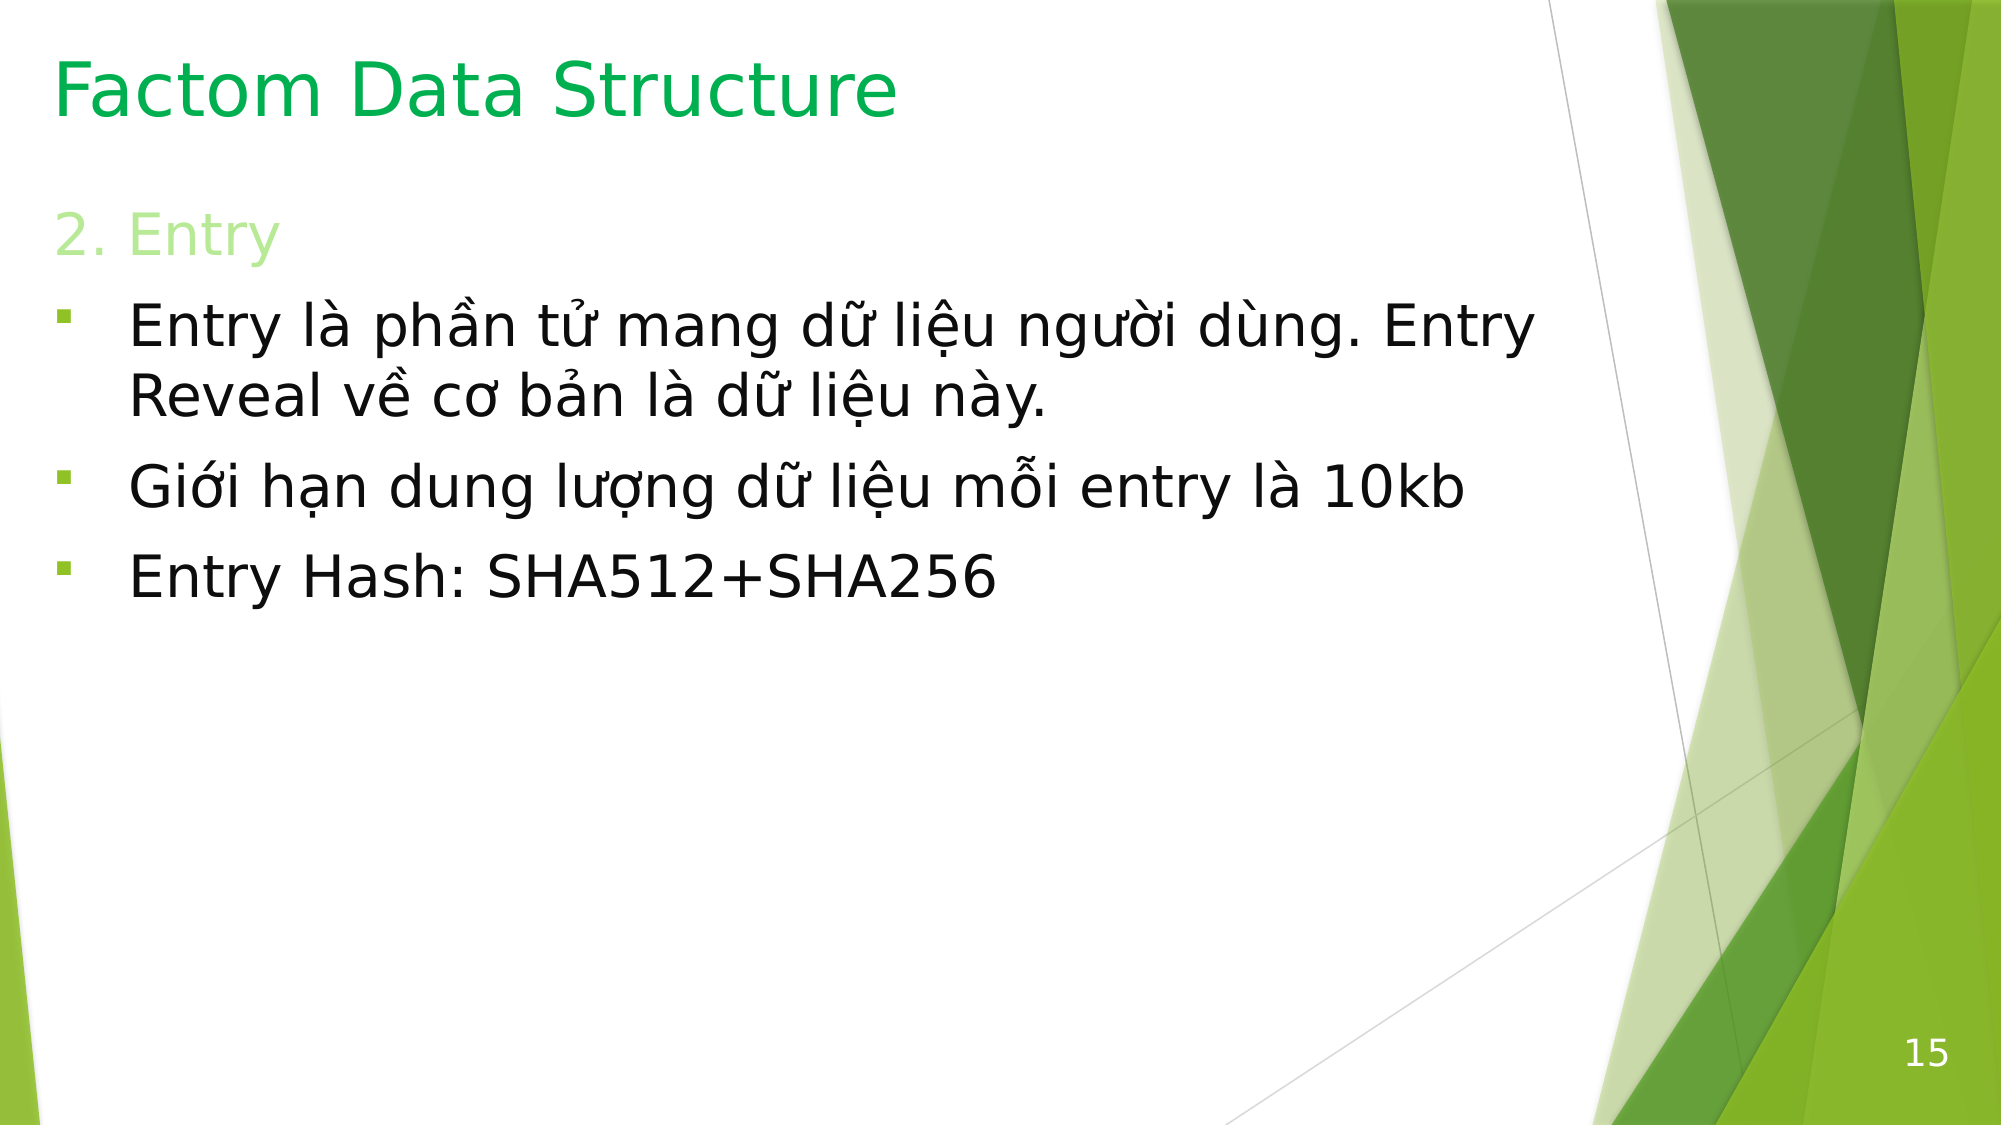

# Factom Data Structure

2. Entry
Entry là phần tử mang dữ liệu người dùng. Entry Reveal về cơ bản là dữ liệu này.
Giới hạn dung lượng dữ liệu mỗi entry là 10kb
Entry Hash: SHA512+SHA256

15